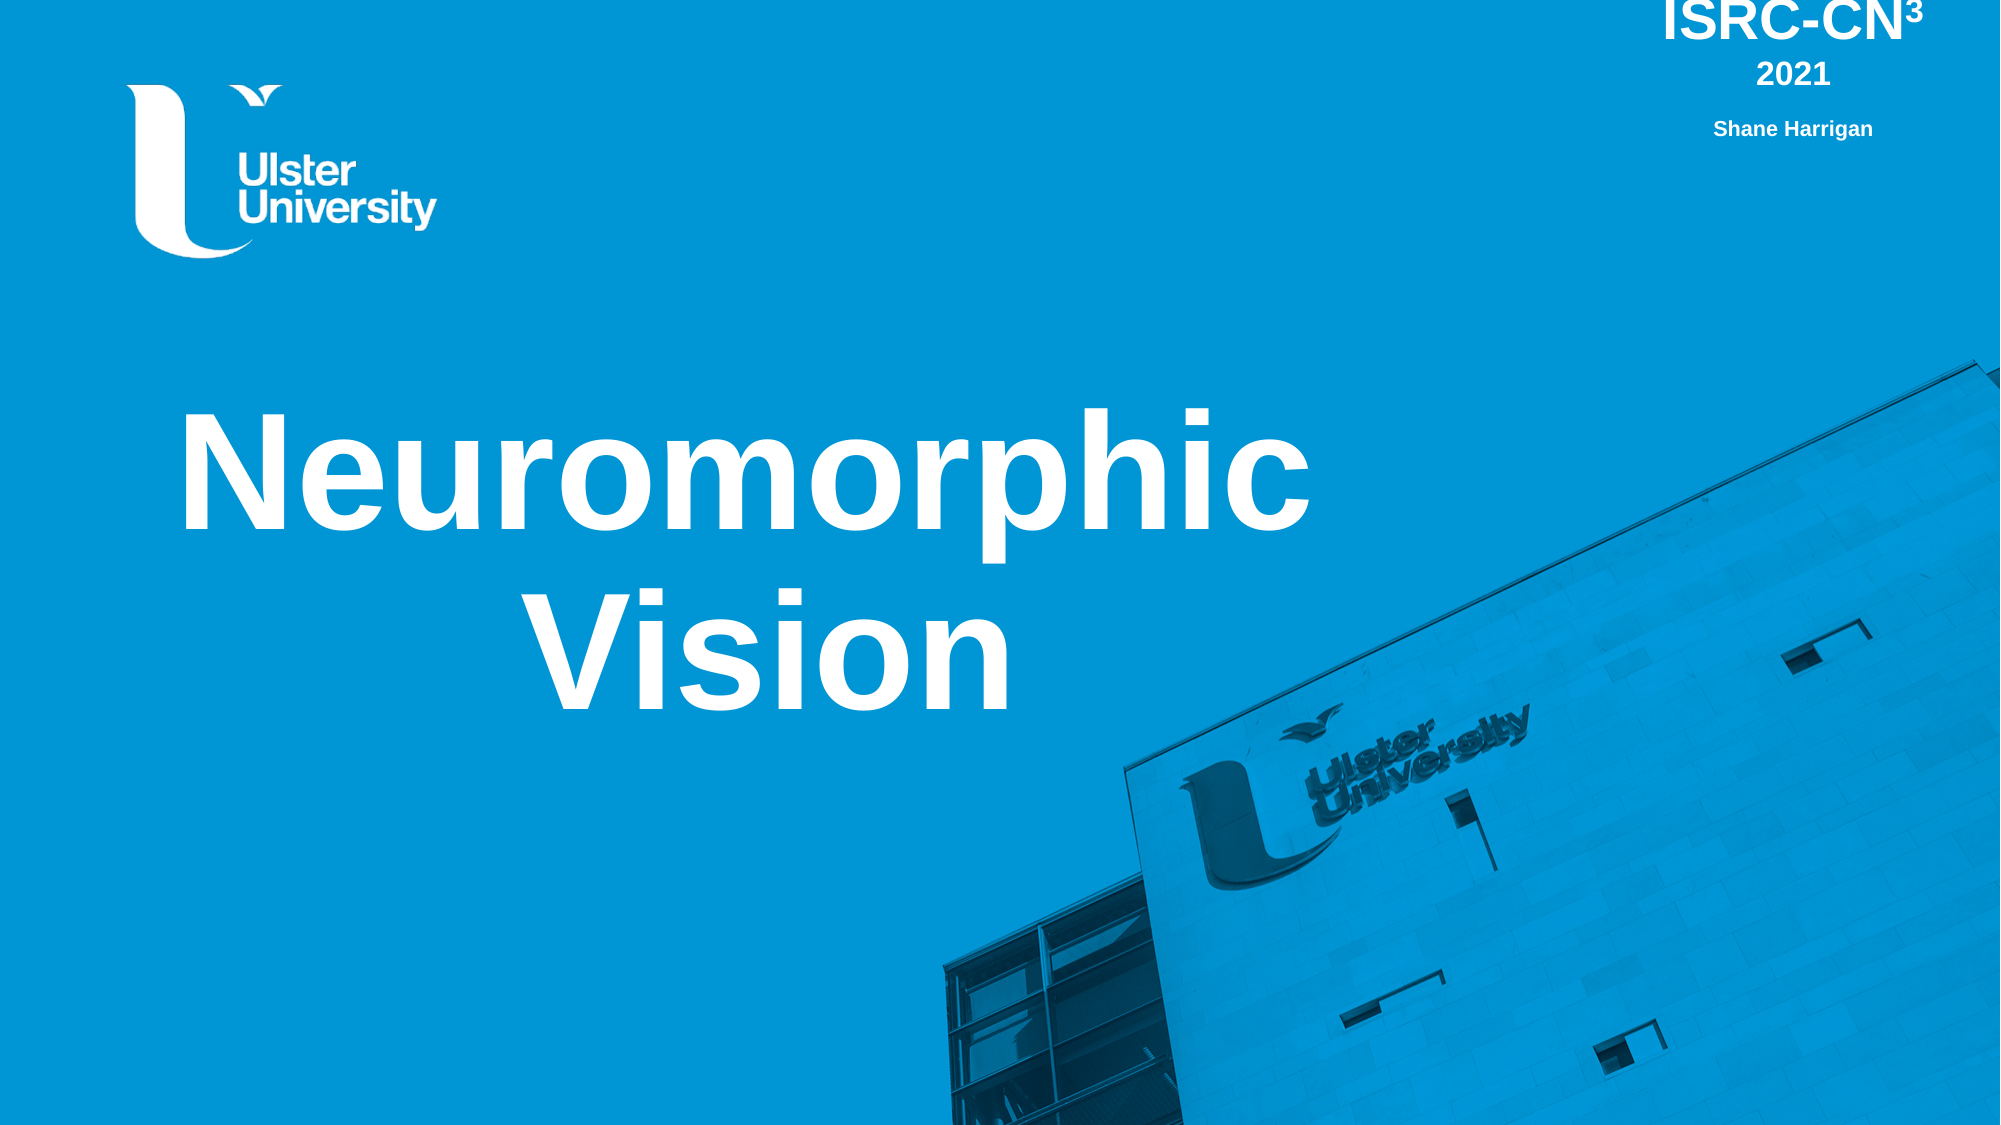

ISRC-CN3
2021
Shane Harrigan
# Neuromorphic Vision